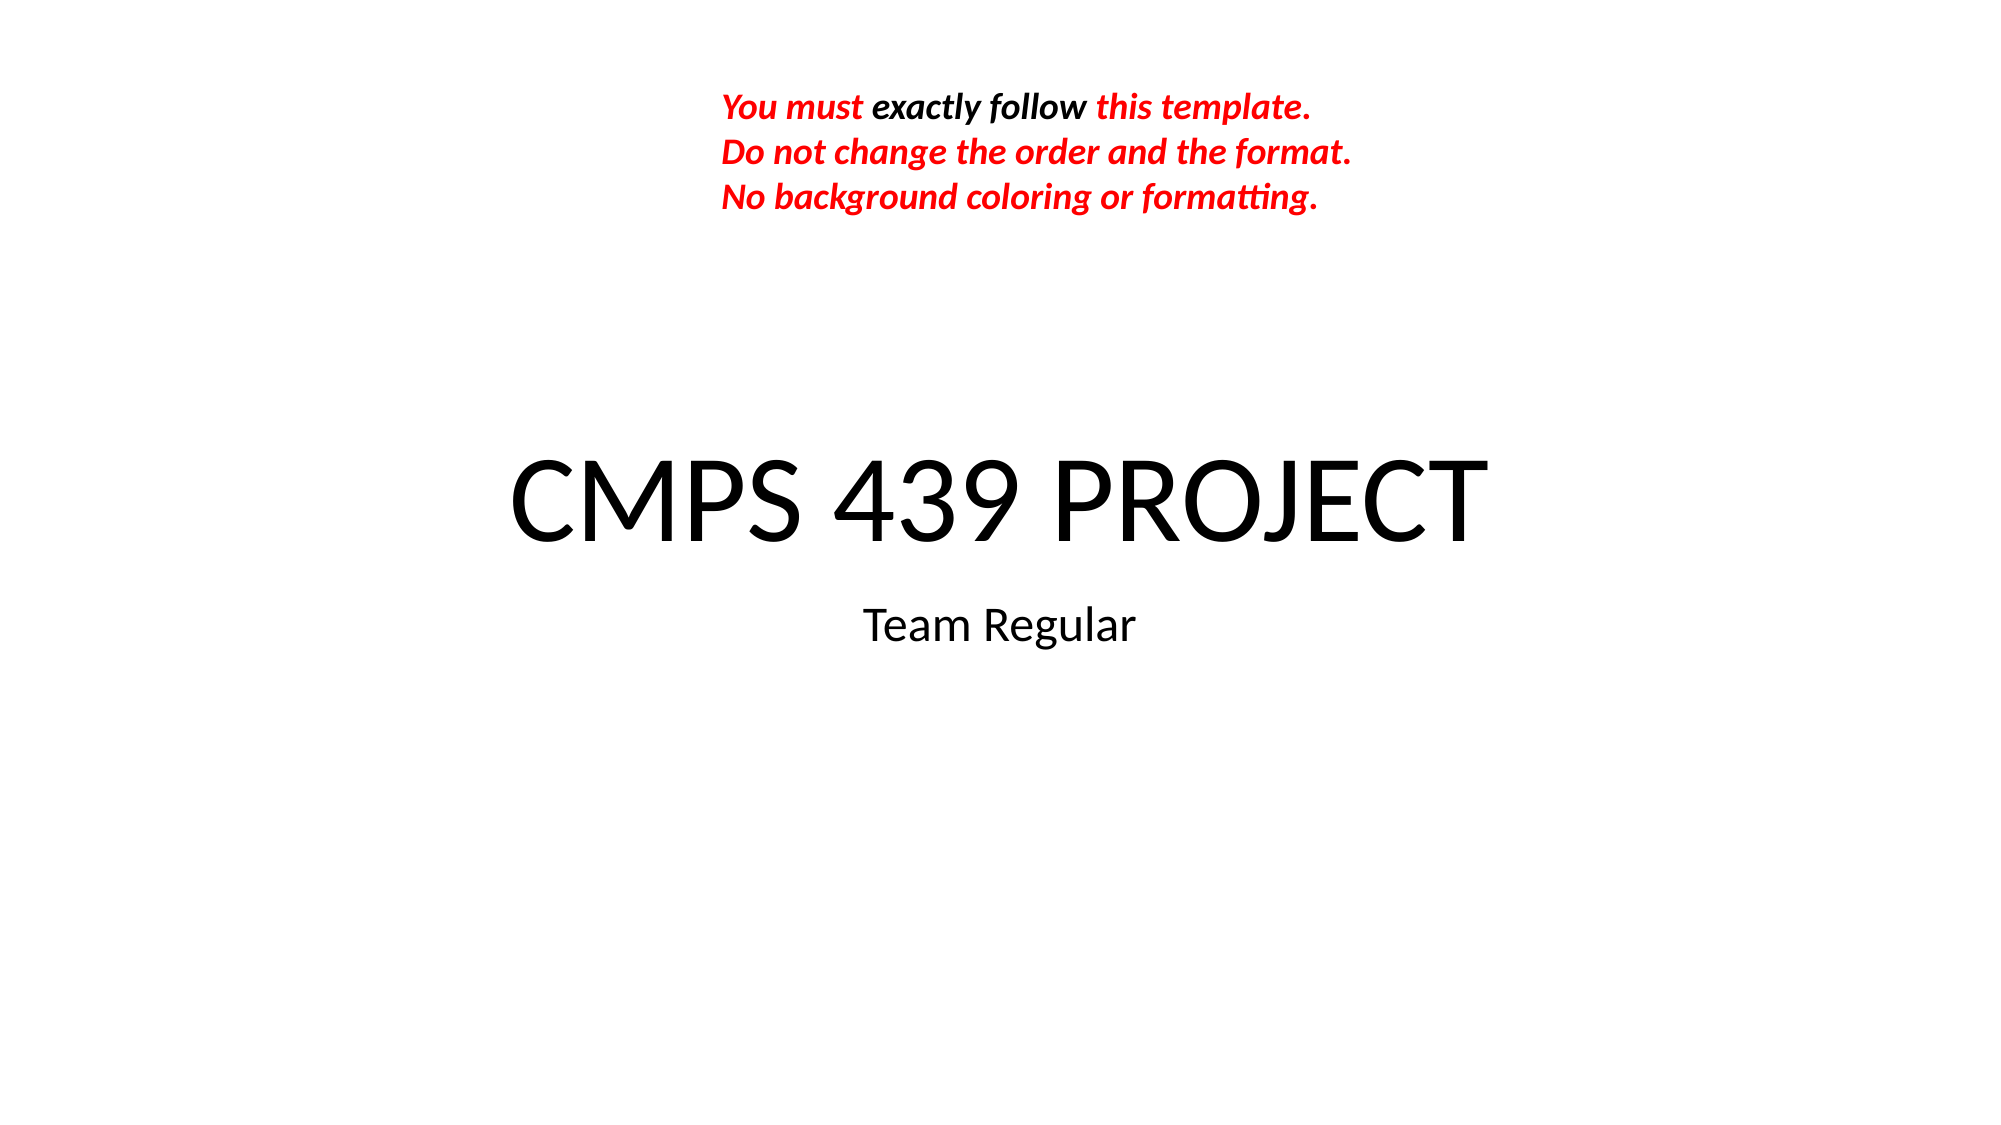

You must exactly follow this template.
Do not change the order and the format.
No background coloring or formatting.
# CMPS 439 PROJECT
Team Regular